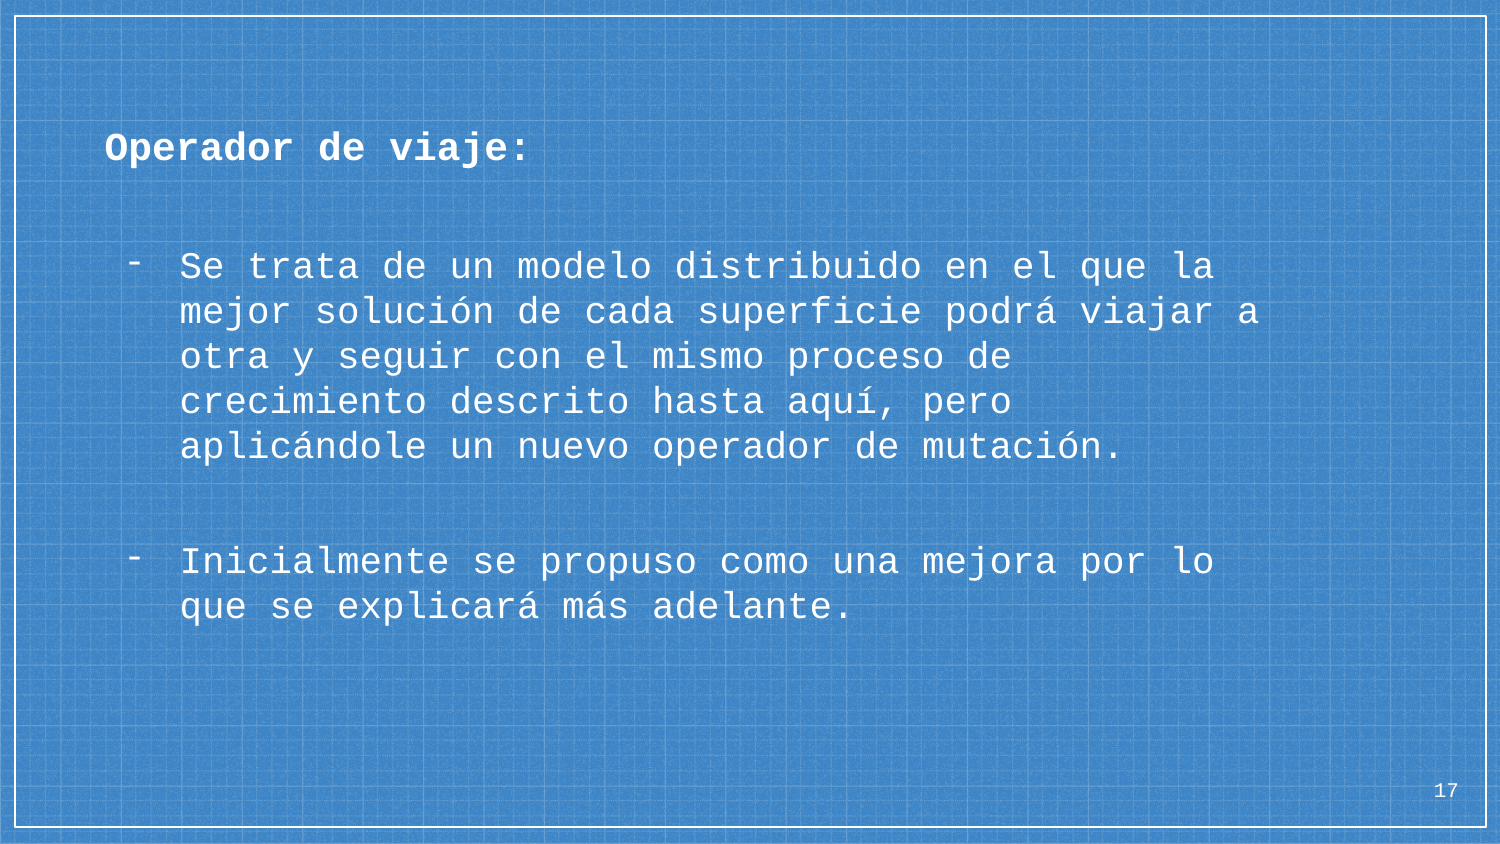

Operador de viaje:

Se trata de un modelo distribuido en el que la mejor solución de cada superficie podrá viajar a otra y seguir con el mismo proceso de crecimiento descrito hasta aquí, pero aplicándole un nuevo operador de mutación.

Inicialmente se propuso como una mejora por lo que se explicará más adelante.

17